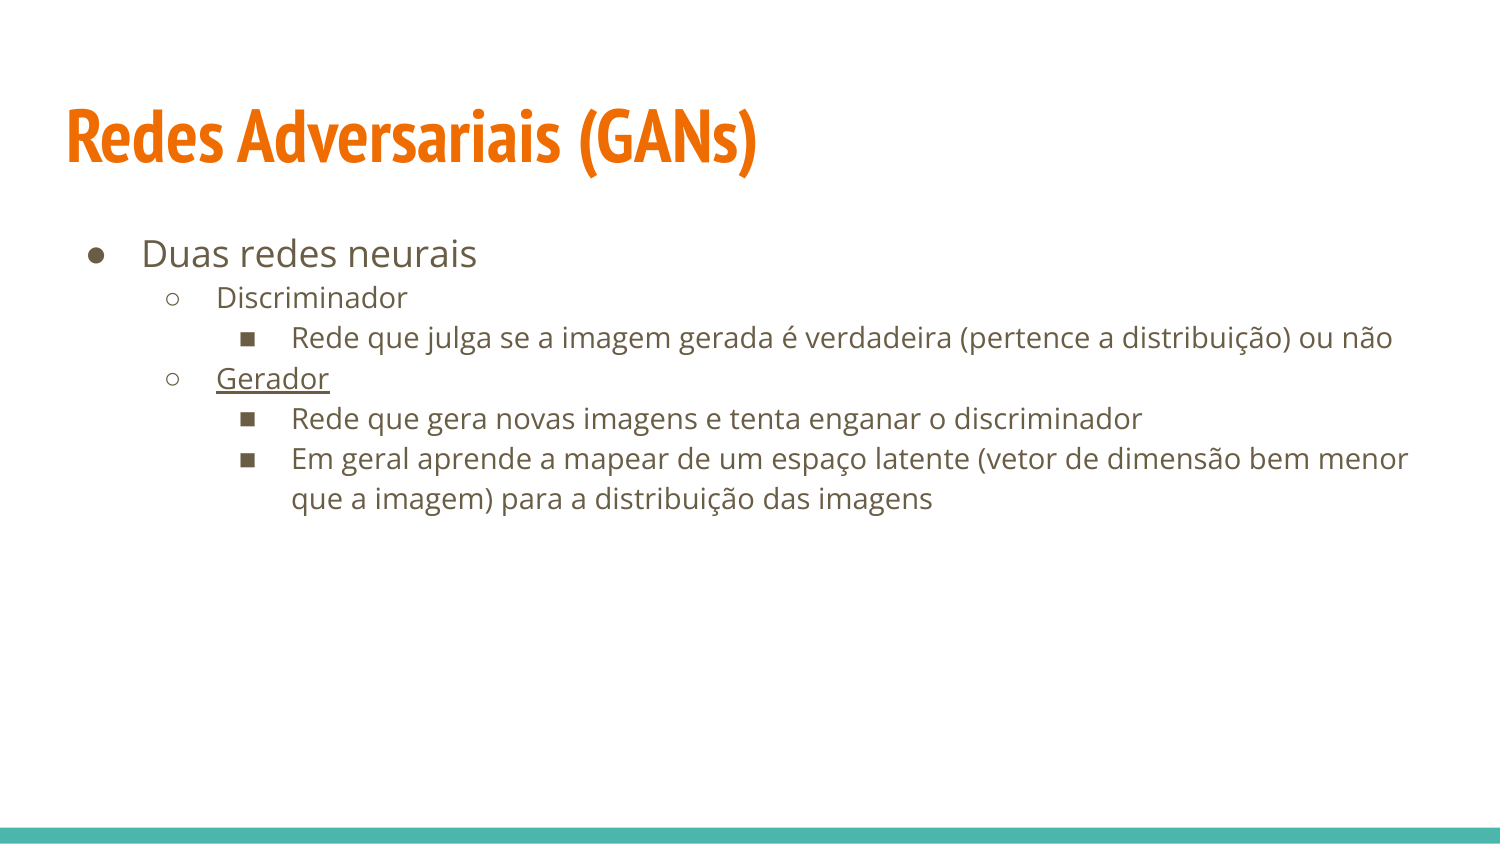

# Redes Adversariais (GANs)
Duas redes neurais
Discriminador
Rede que julga se a imagem gerada é verdadeira (pertence a distribuição) ou não
Gerador
Rede que gera novas imagens e tenta enganar o discriminador
Em geral aprende a mapear de um espaço latente (vetor de dimensão bem menor que a imagem) para a distribuição das imagens